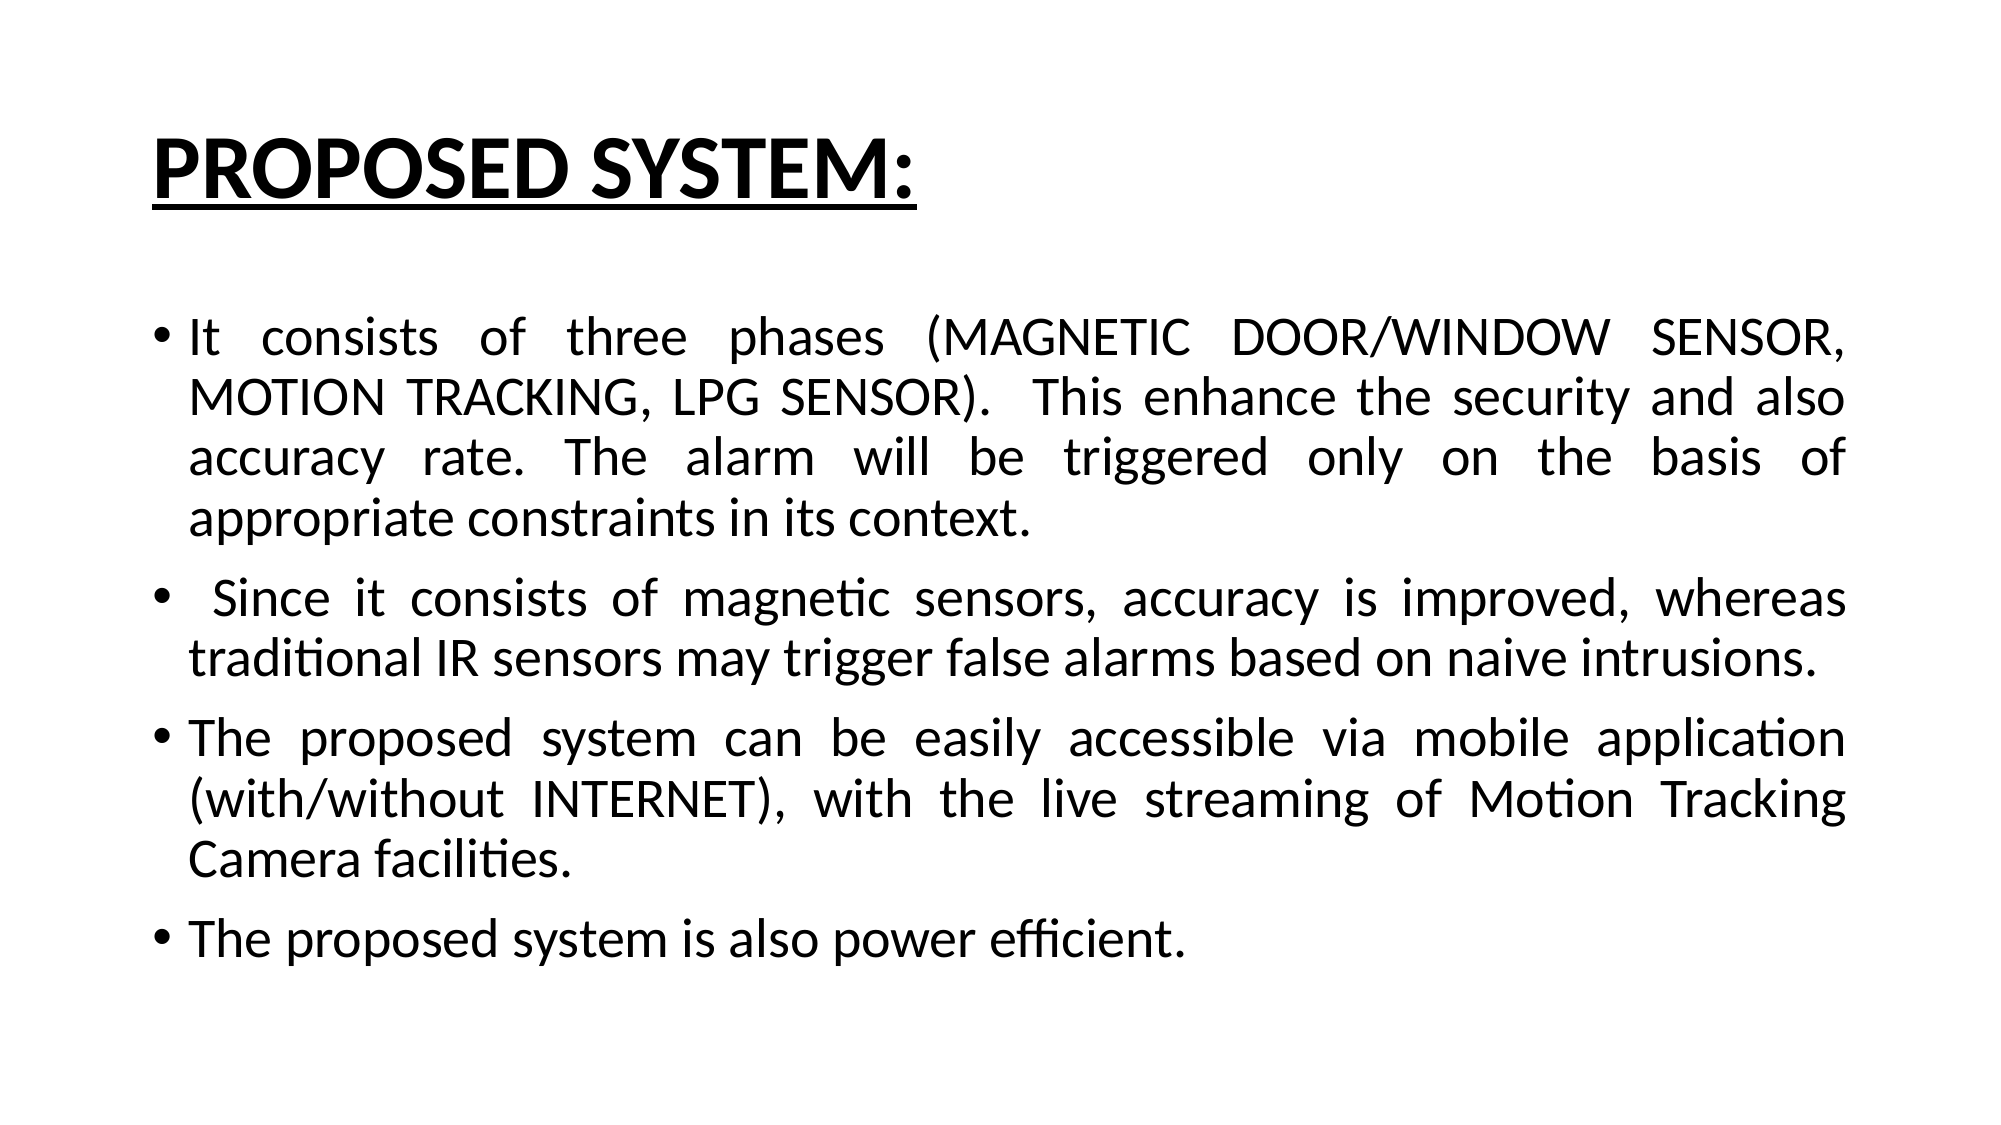

# PROPOSED SYSTEM:
It consists of three phases (MAGNETIC DOOR/WINDOW SENSOR, MOTION TRACKING, LPG SENSOR).  This enhance the security and also accuracy rate. The alarm will be triggered only on the basis of appropriate constraints in its context.
 Since it consists of magnetic sensors, accuracy is improved, whereas traditional IR sensors may trigger false alarms based on naive intrusions.
The proposed system can be easily accessible via mobile application (with/without INTERNET), with the live streaming of Motion Tracking Camera facilities.
The proposed system is also power efficient.